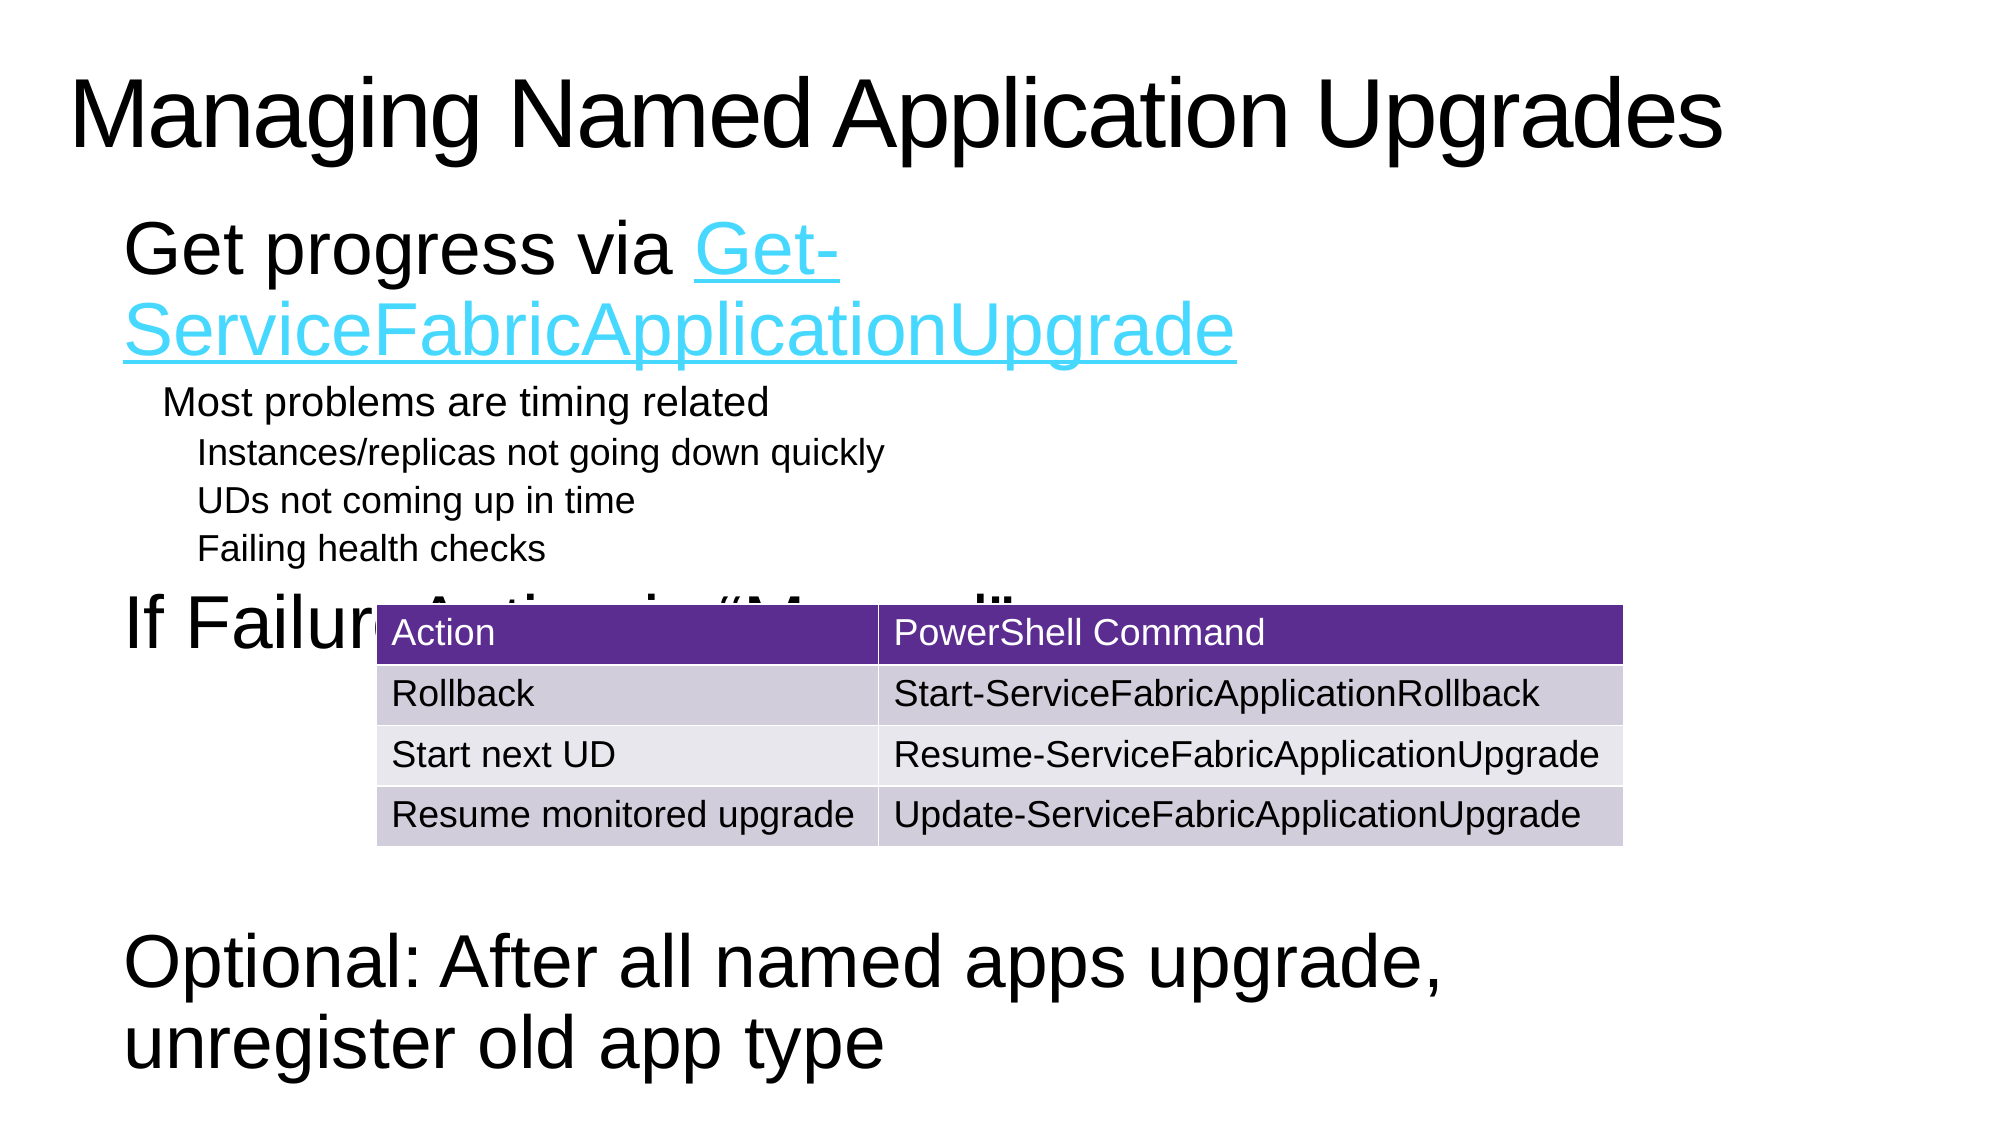

# Managing Named Application Upgrades
Get progress via Get-ServiceFabricApplicationUpgrade
Most problems are timing related
Instances/replicas not going down quickly
UDs not coming up in time
Failing health checks
If FailureAction is “Manual”, you can:
Optional: After all named apps upgrade,
unregister old app type
| Action | PowerShell Command |
| --- | --- |
| Rollback | Start-ServiceFabricApplicationRollback |
| Start next UD | Resume-ServiceFabricApplicationUpgrade |
| Resume monitored upgrade | Update-ServiceFabricApplicationUpgrade |